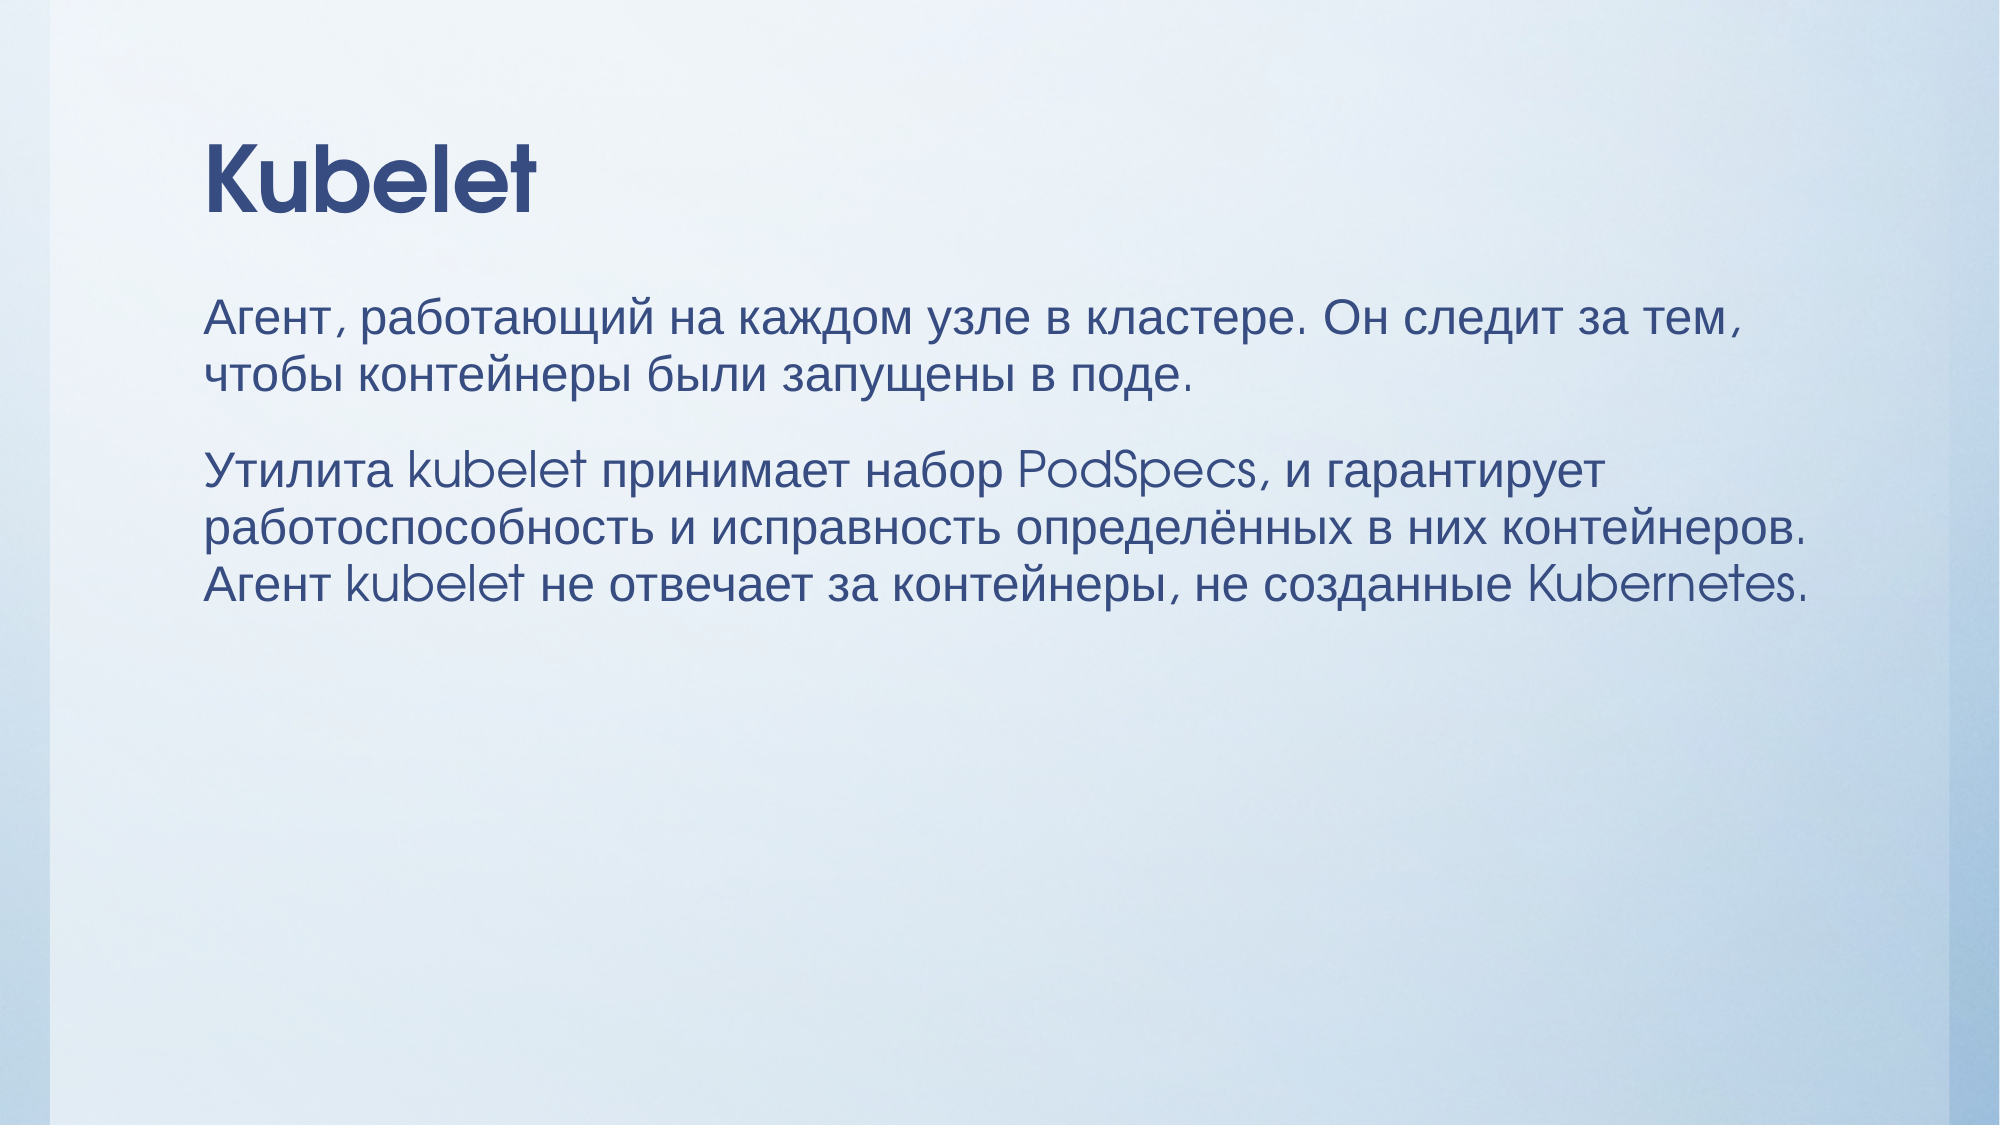

# Kubelet
Агент, работающий на каждом узле в кластере. Он следит за тем, чтобы контейнеры были запущены в поде.
Утилита kubelet принимает набор PodSpecs, и гарантирует работоспособность и исправность определённых в них контейнеров. Агент kubelet не отвечает за контейнеры, не созданные Kubernetes.